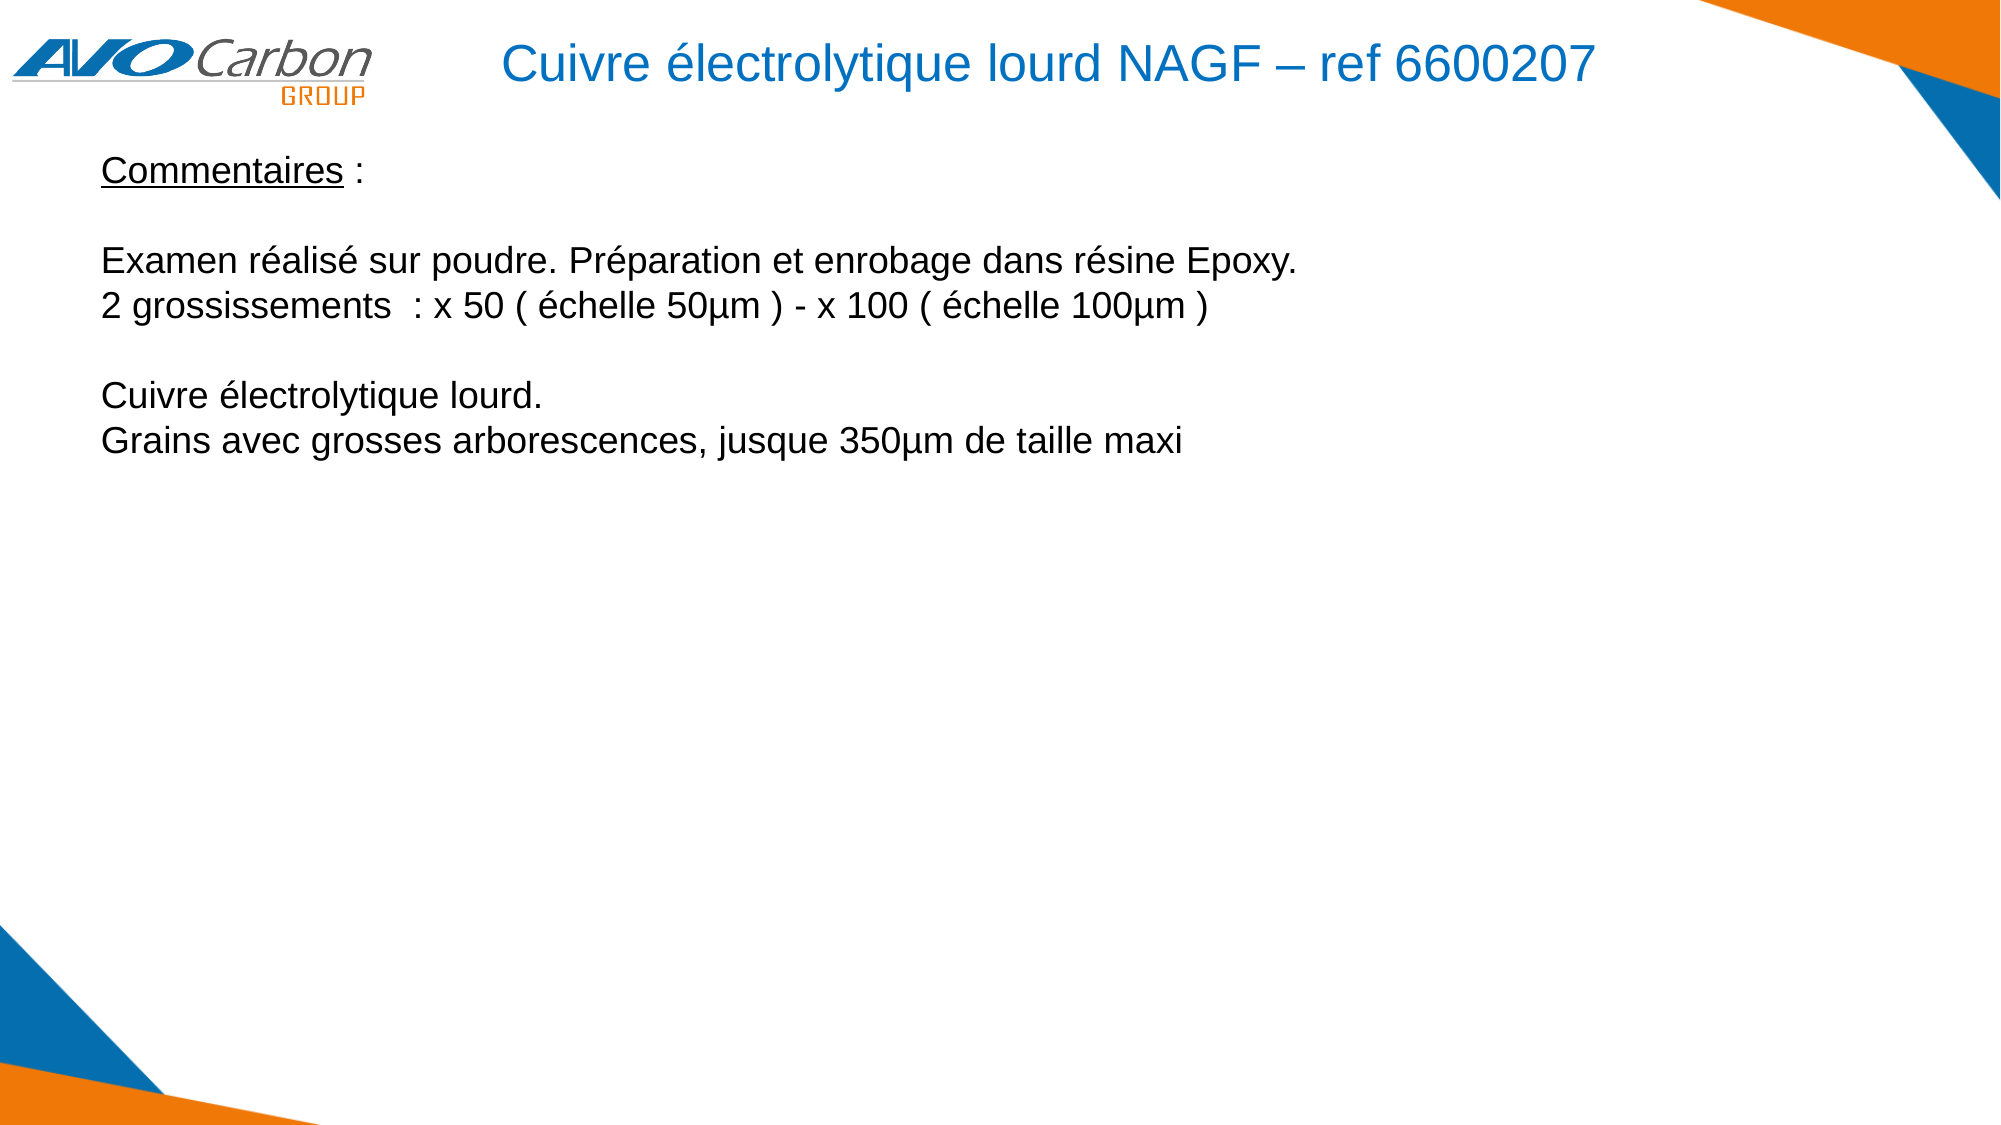

Cuivre électrolytique lourd NAGF – ref 6600207
Commentaires :

Examen réalisé sur poudre. Préparation et enrobage dans résine Epoxy.
2 grossissements  : x 50 ( échelle 50µm ) - x 100 ( échelle 100µm )

Cuivre électrolytique lourd.
Grains avec grosses arborescences, jusque 350µm de taille maxi